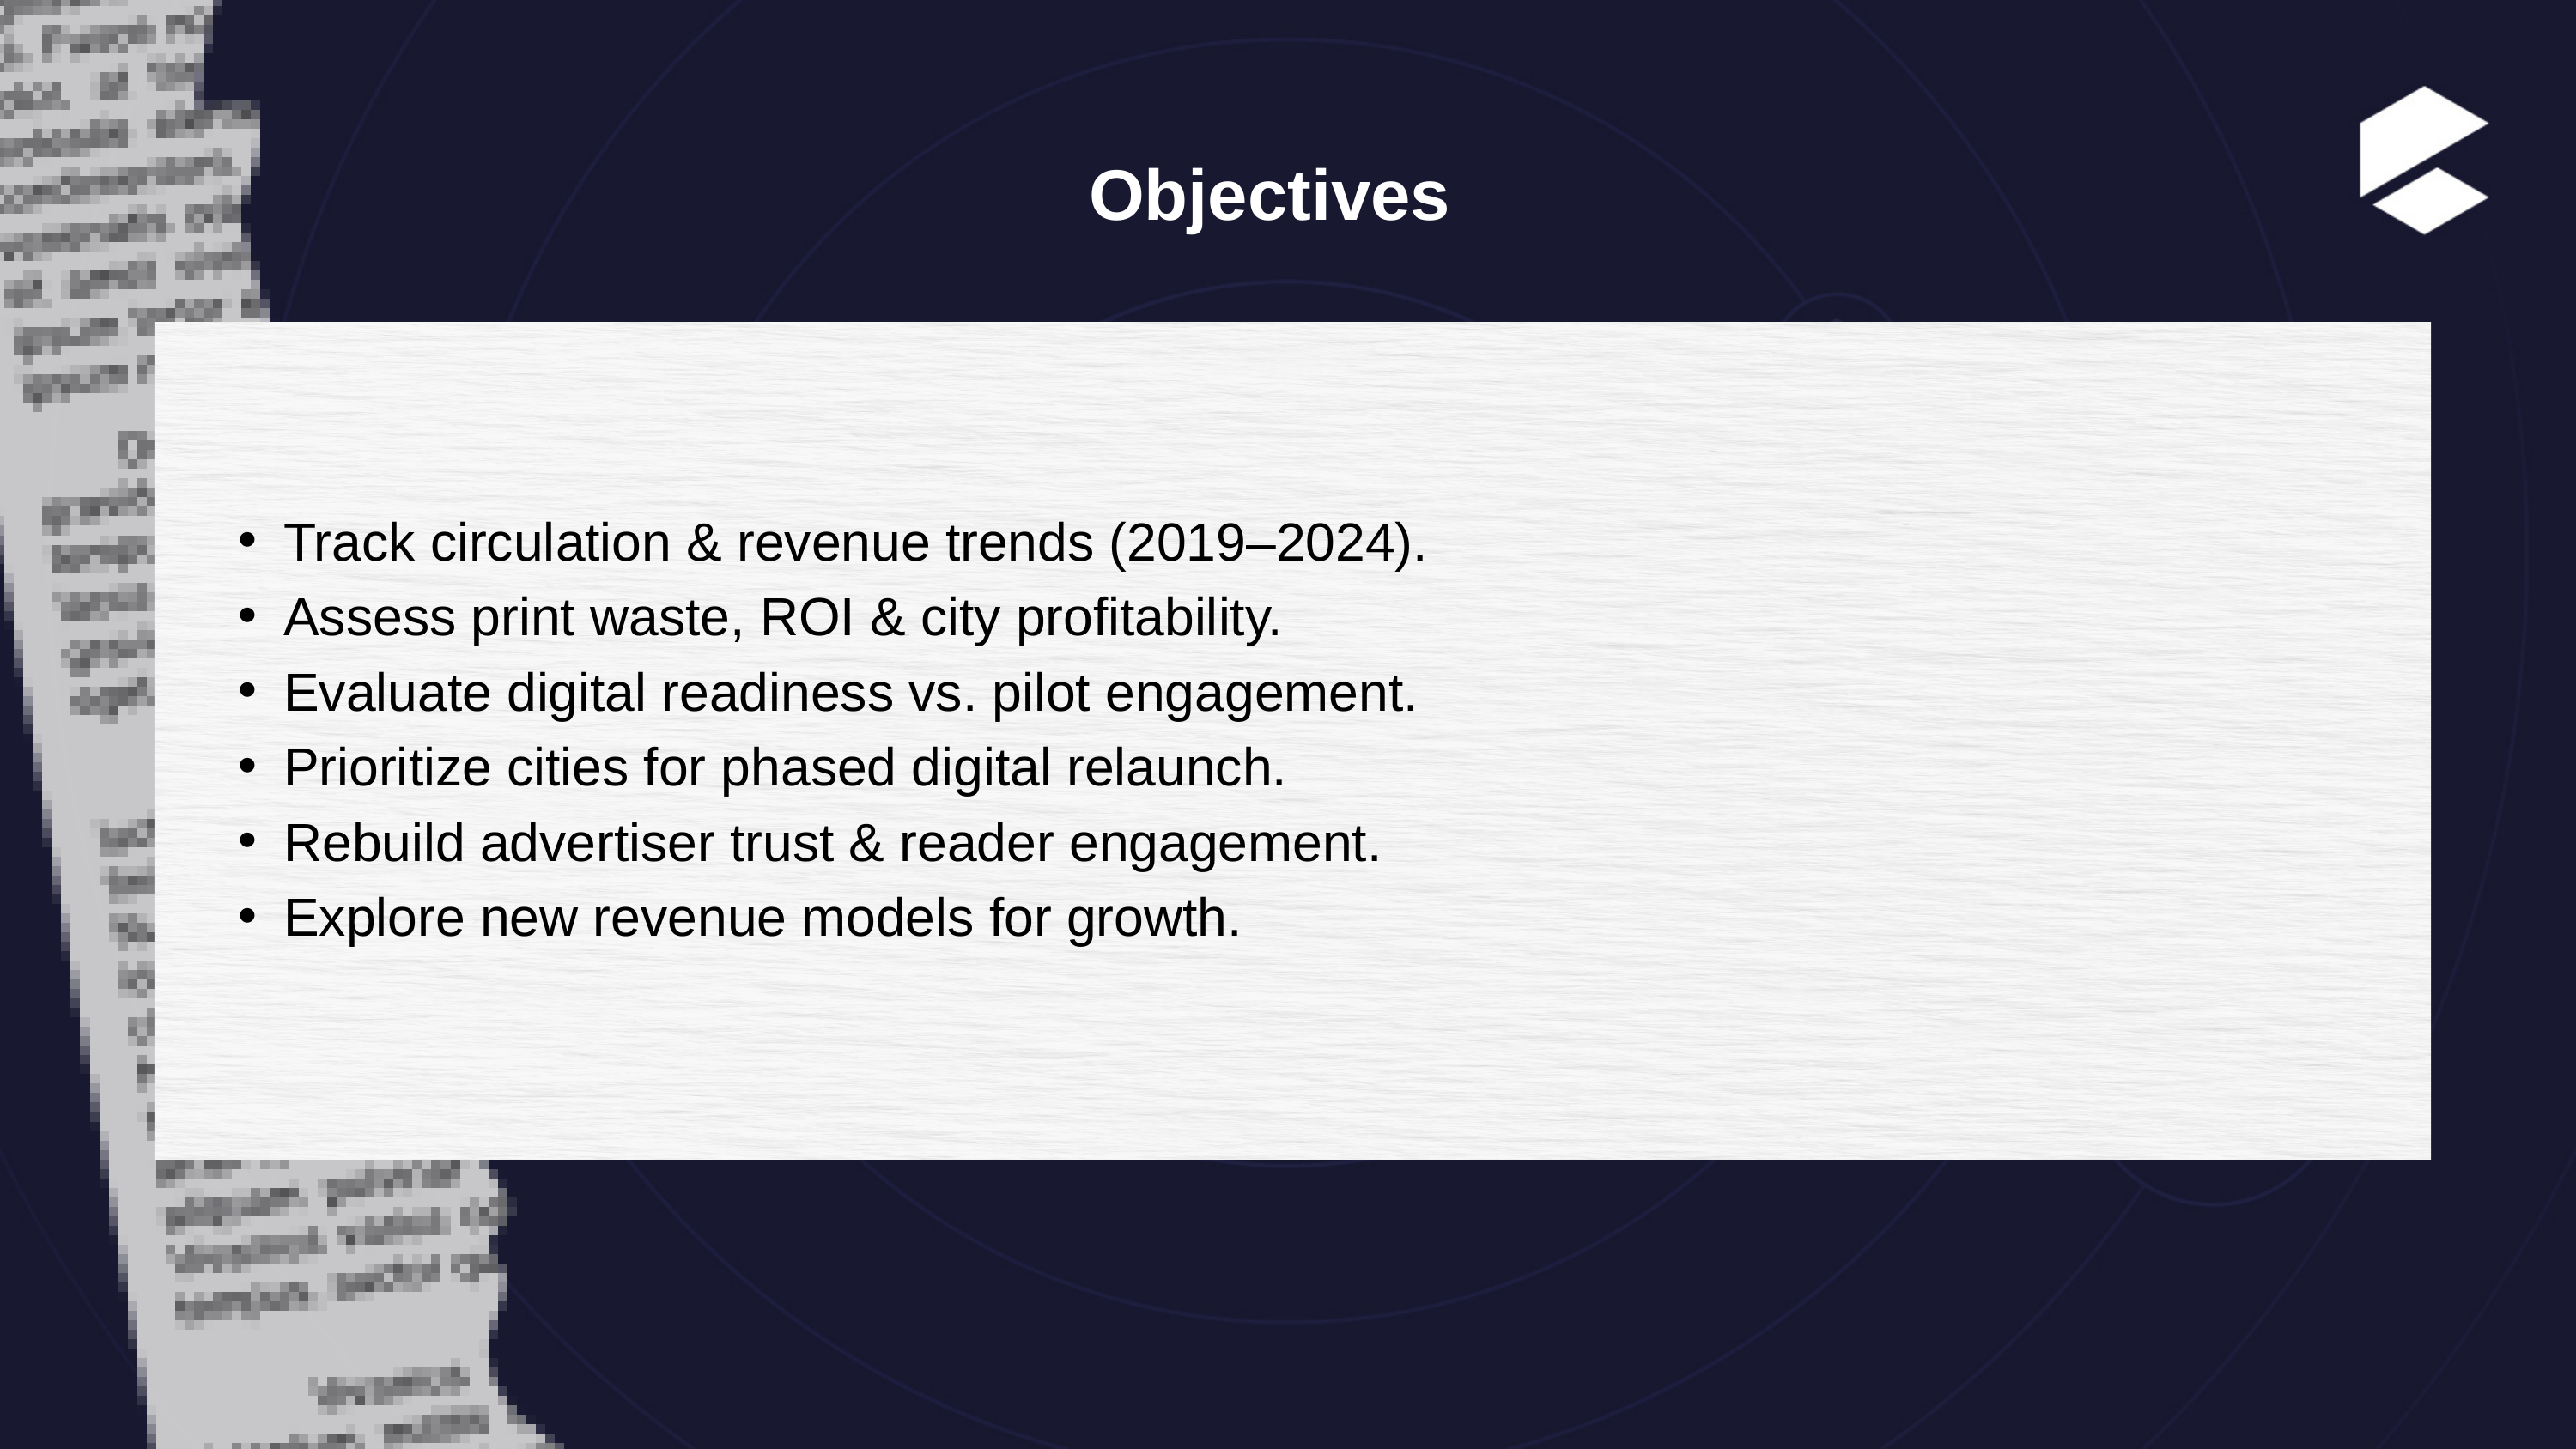

Objectives
Track circulation & revenue trends (2019–2024).
Assess print waste, ROI & city profitability.
Evaluate digital readiness vs. pilot engagement.
Prioritize cities for phased digital relaunch.
Rebuild advertiser trust & reader engagement.
Explore new revenue models for growth.